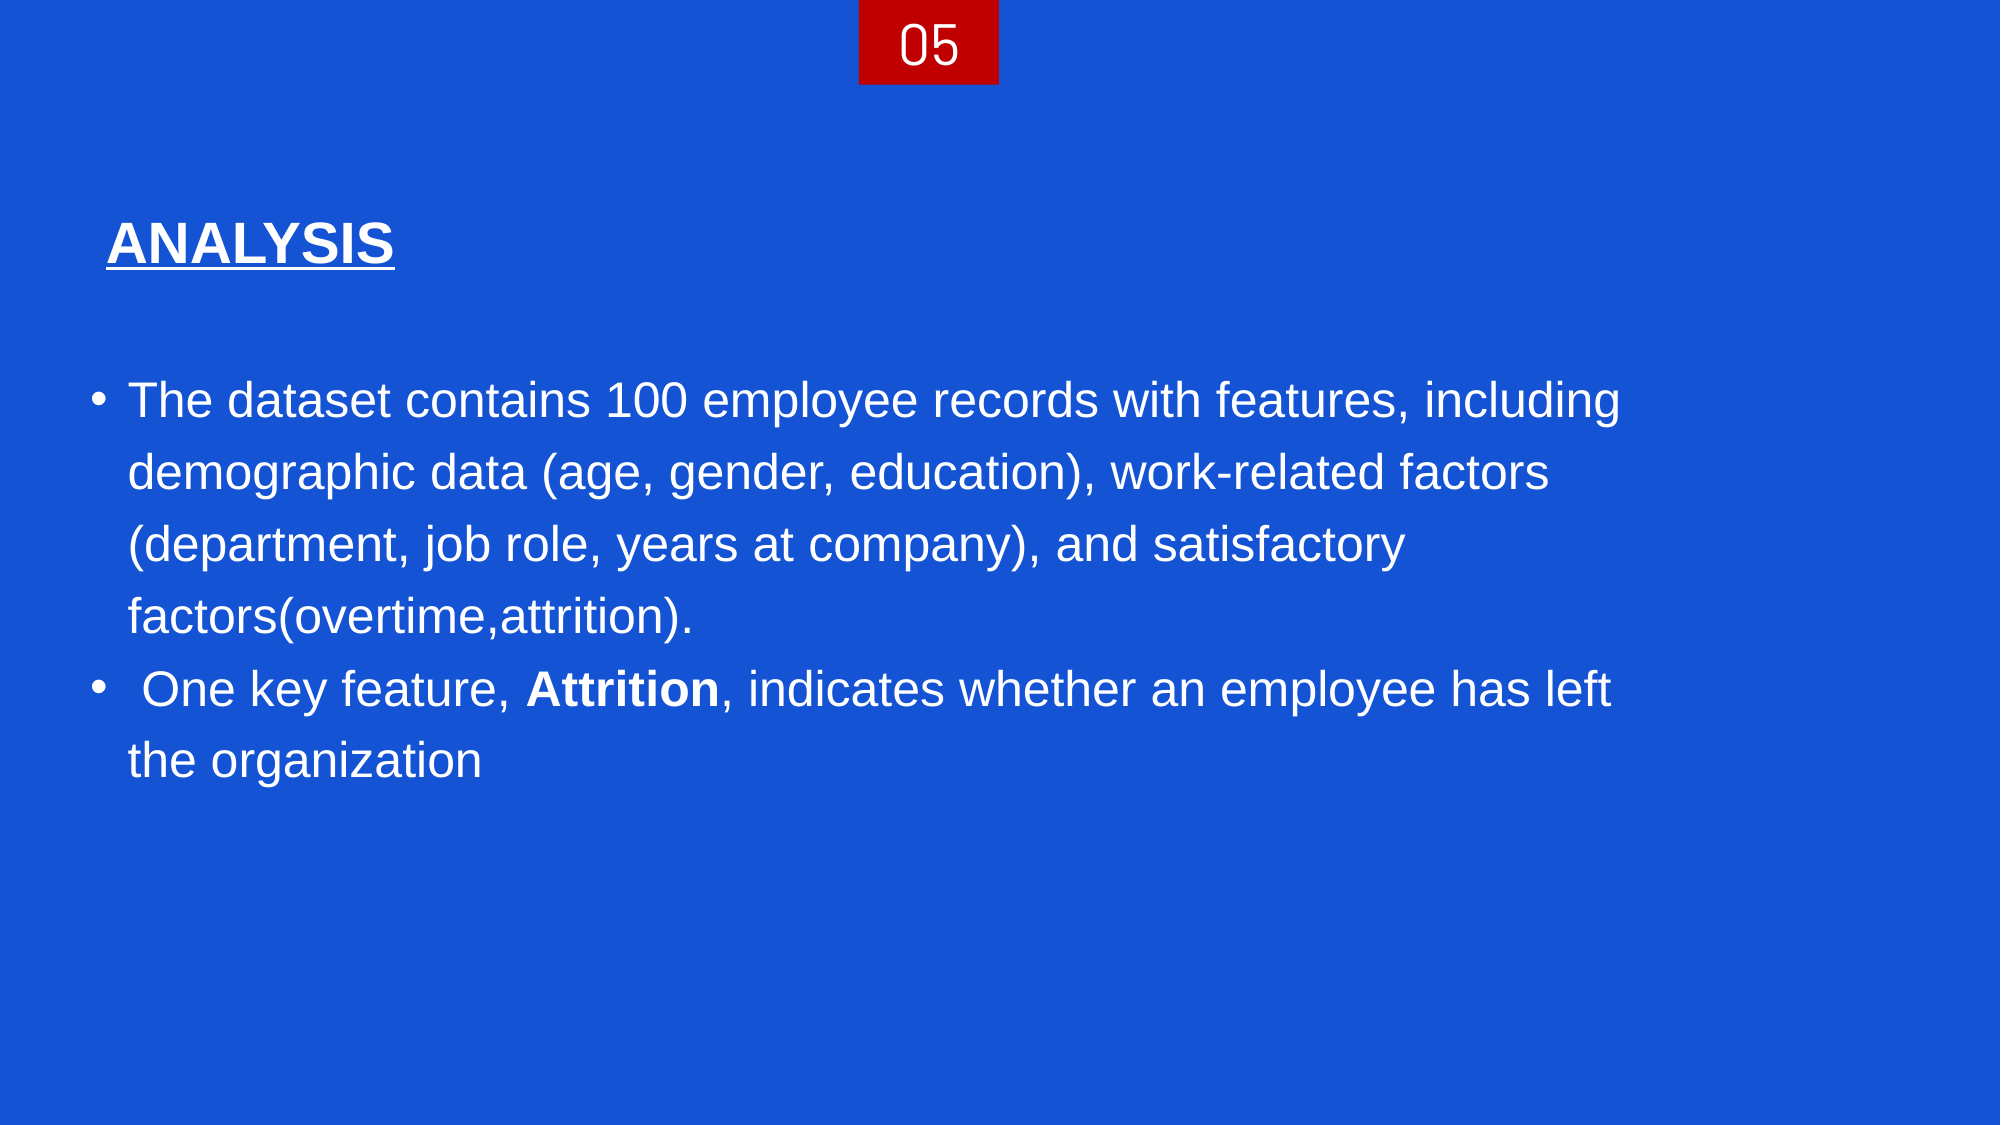

05
# ANALYSIS
The dataset contains 100 employee records with features, including demographic data (age, gender, education), work-related factors (department, job role, years at company), and satisfactory factors(overtime,attrition).
 One key feature, Attrition, indicates whether an employee has left the organization